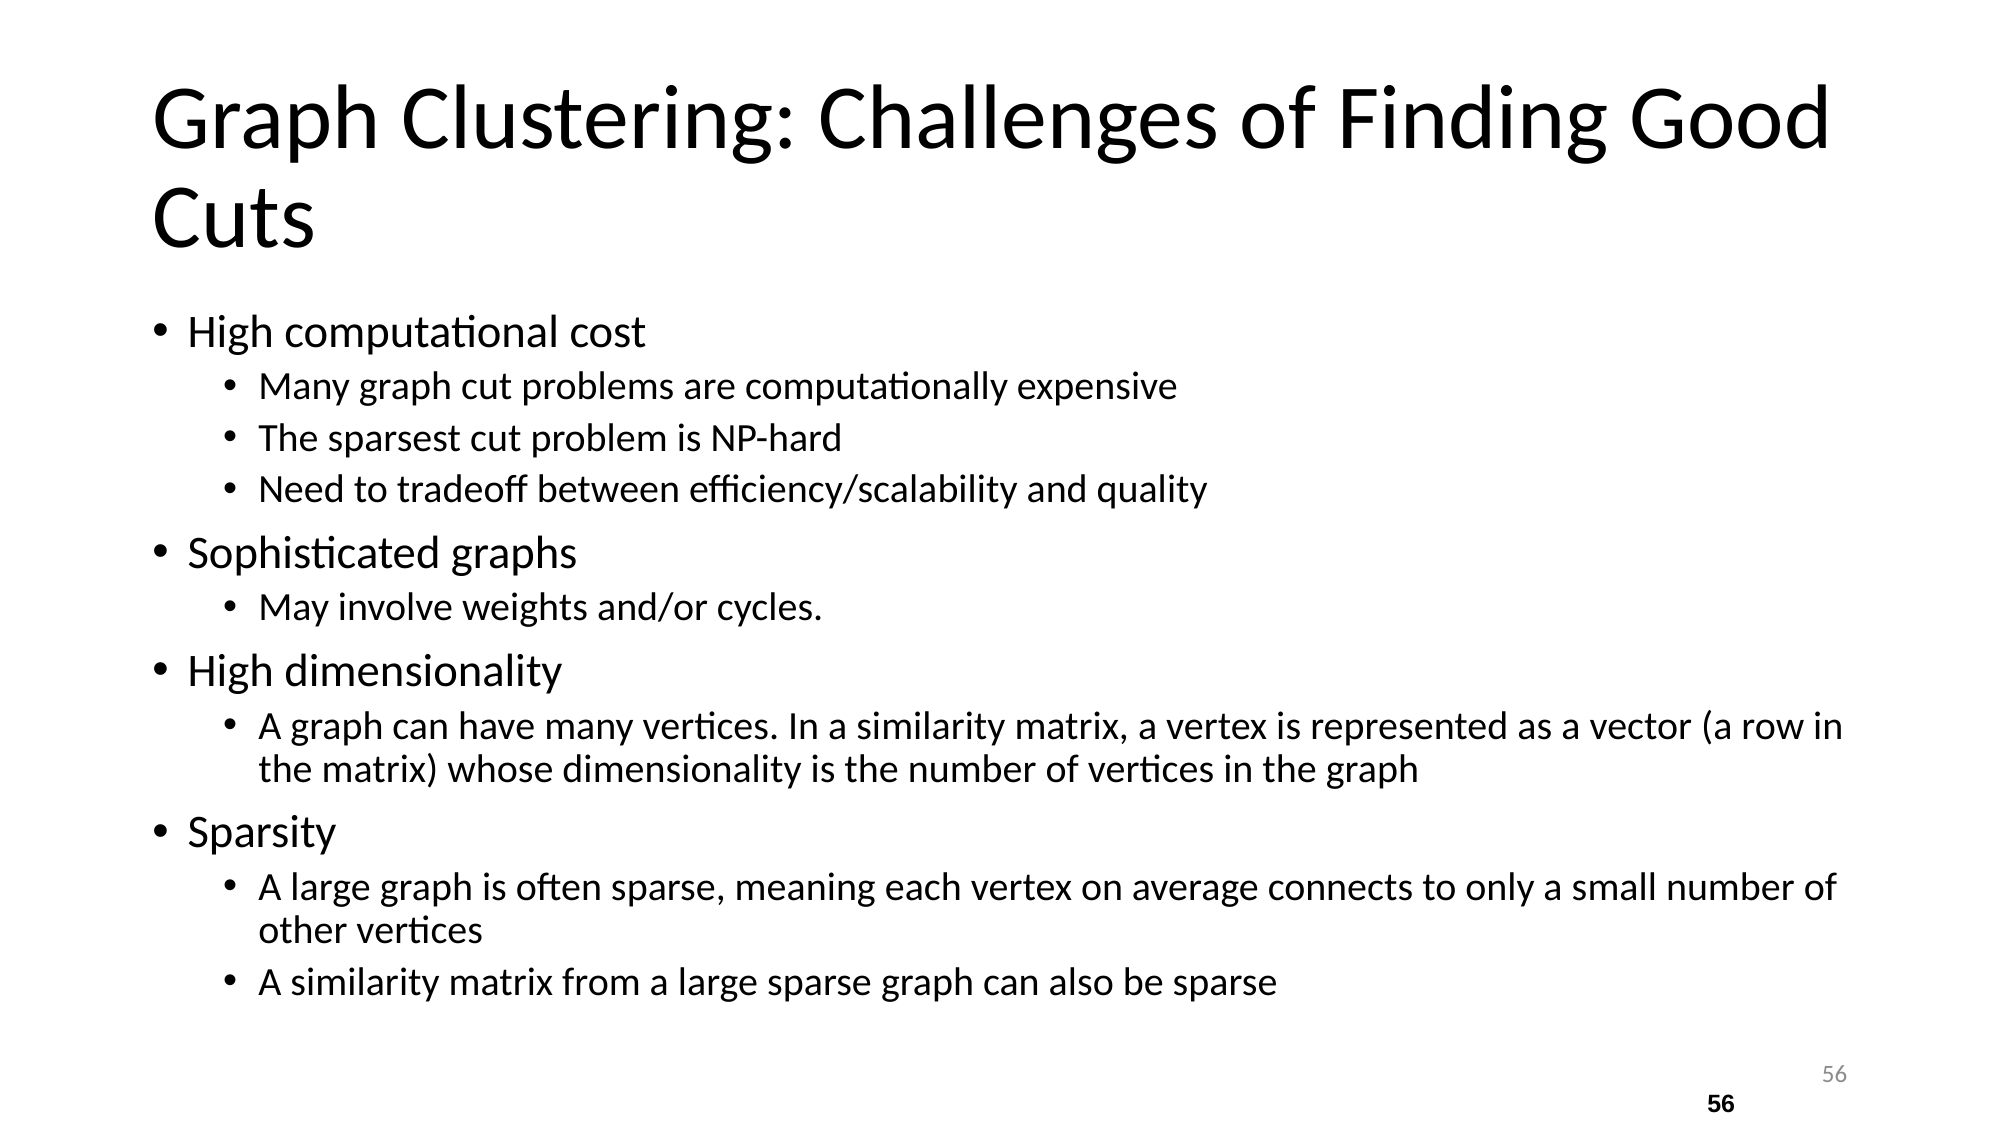

# Graph Clustering: Challenges of Finding Good Cuts
High computational cost
Many graph cut problems are computationally expensive
The sparsest cut problem is NP-hard
Need to tradeoff between efficiency/scalability and quality
Sophisticated graphs
May involve weights and/or cycles.
High dimensionality
A graph can have many vertices. In a similarity matrix, a vertex is represented as a vector (a row in the matrix) whose dimensionality is the number of vertices in the graph
Sparsity
A large graph is often sparse, meaning each vertex on average connects to only a small number of other vertices
A similarity matrix from a large sparse graph can also be sparse
56
56